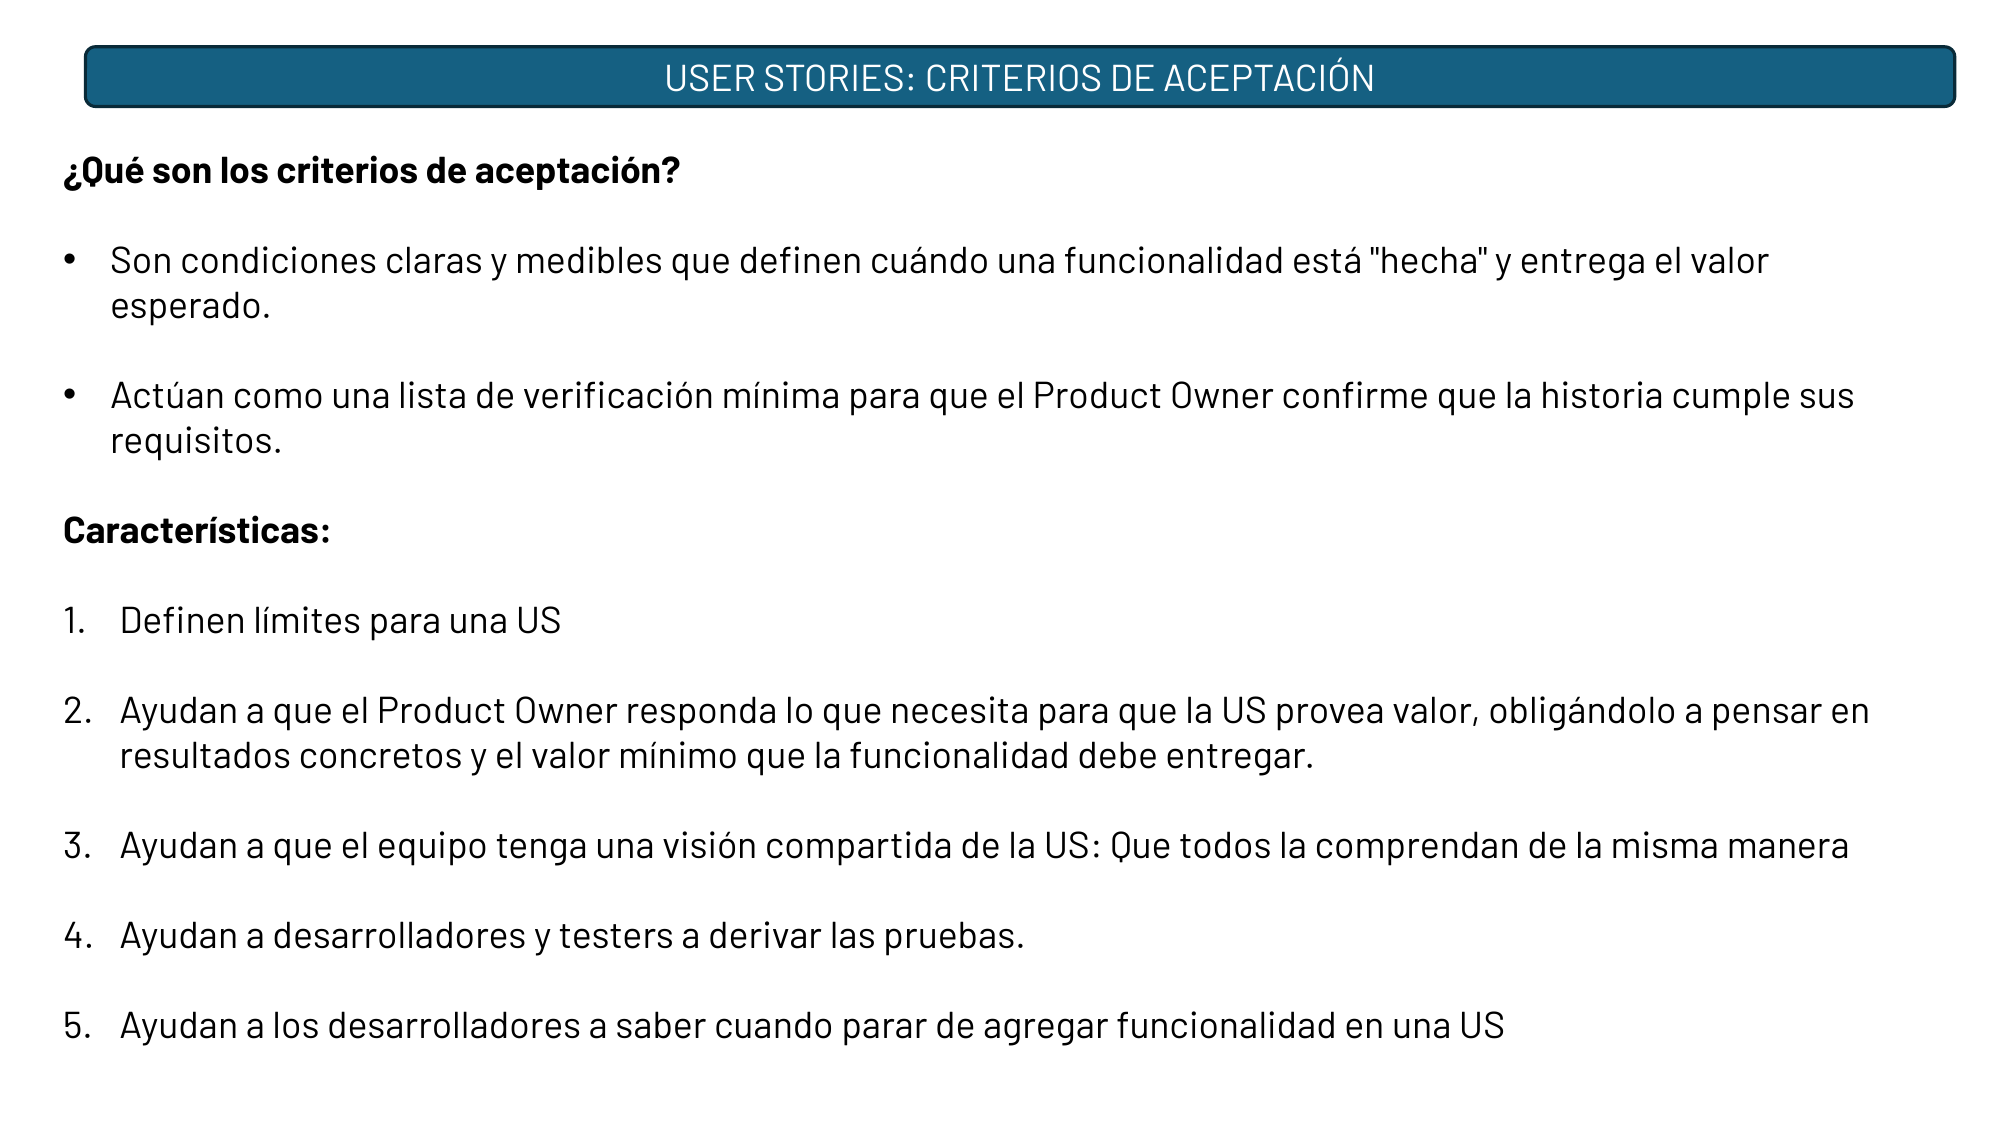

USER STORIES: CRITERIOS DE ACEPTACIÓN
¿Qué son los criterios de aceptación?

Son condiciones claras y medibles que definen cuándo una funcionalidad está "hecha" y entrega el valor esperado.

Actúan como una lista de verificación mínima para que el Product Owner confirme que la historia cumple sus requisitos.

Características:

Definen límites para una US

Ayudan a que el Product Owner responda lo que necesita para que la US provea valor, obligándolo a pensar en resultados concretos y el valor mínimo que la funcionalidad debe entregar.

Ayudan a que el equipo tenga una visión compartida de la US: Que todos la comprendan de la misma manera

Ayudan a desarrolladores y testers a derivar las pruebas.

Ayudan a los desarrolladores a saber cuando parar de agregar funcionalidad en una US